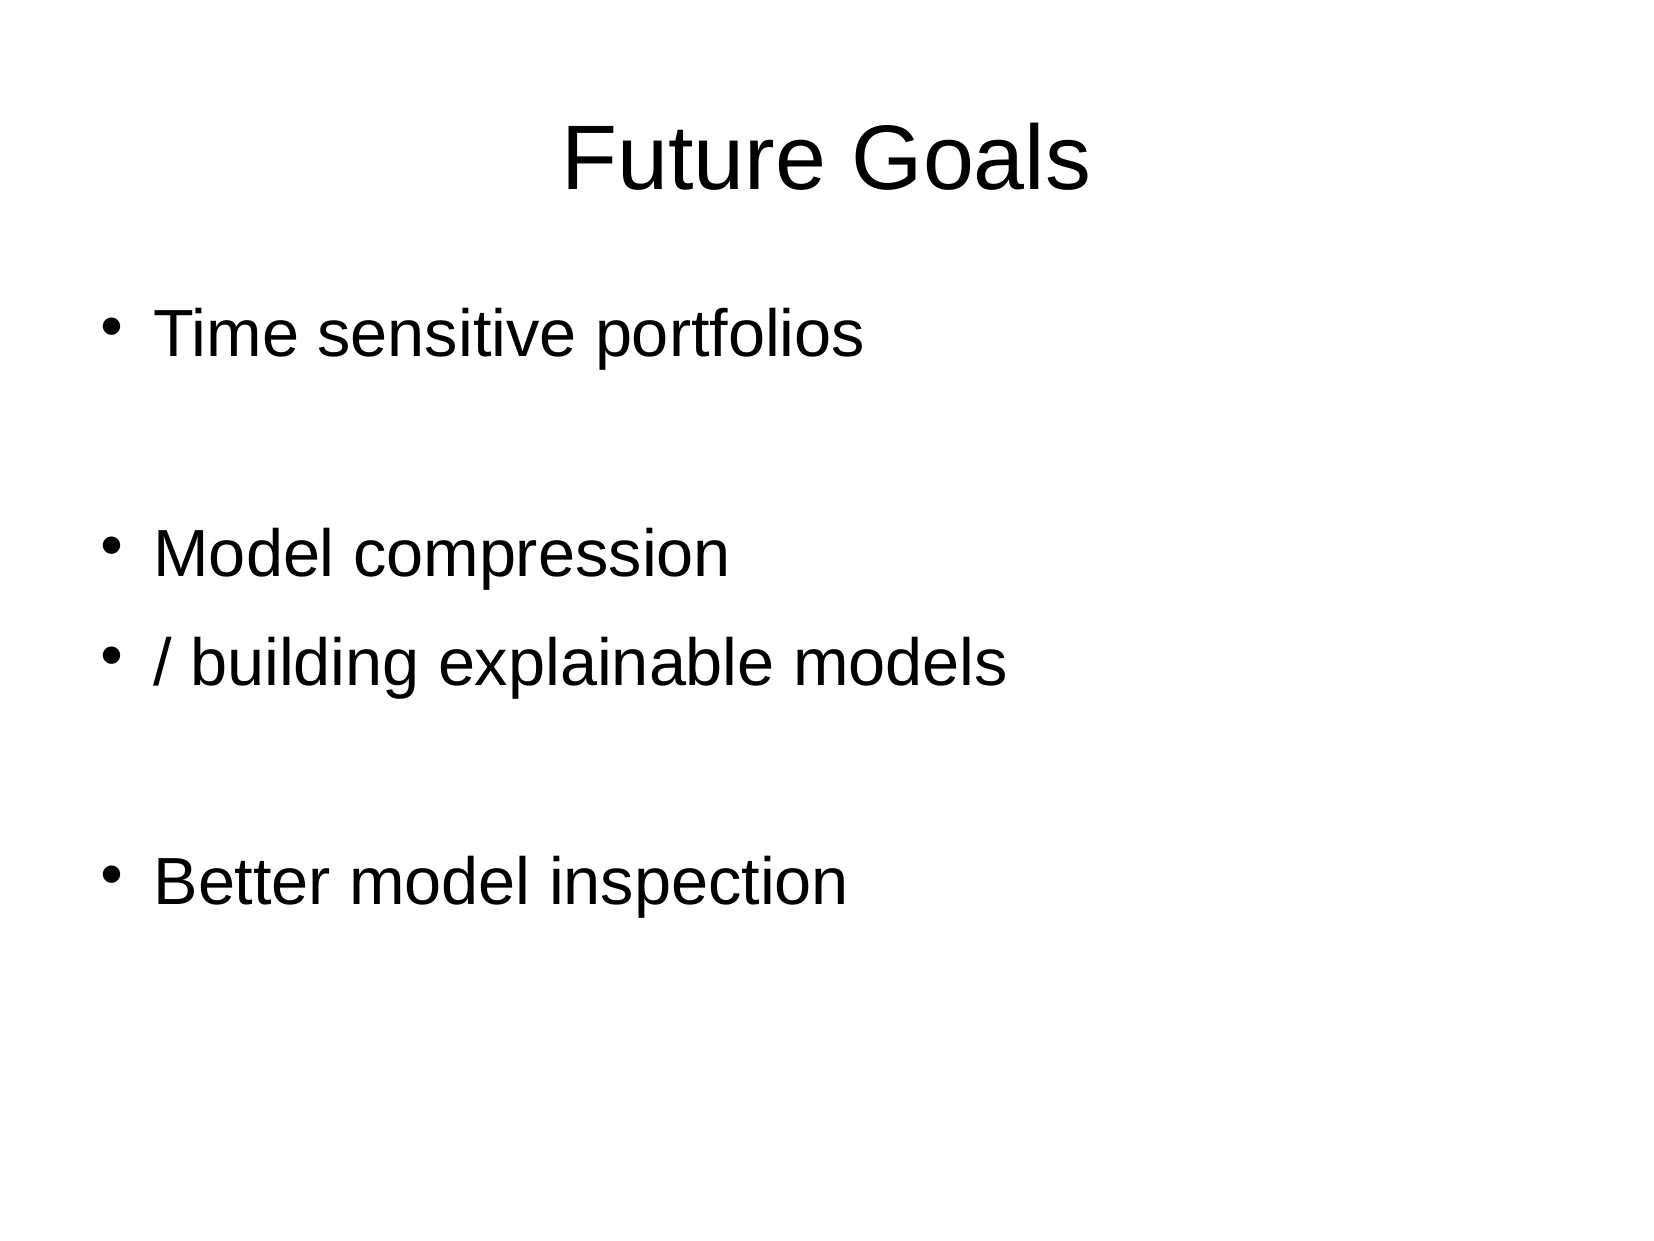

Future Goals
Time sensitive portfolios

Model compression
/ building explainable models

Better model inspection